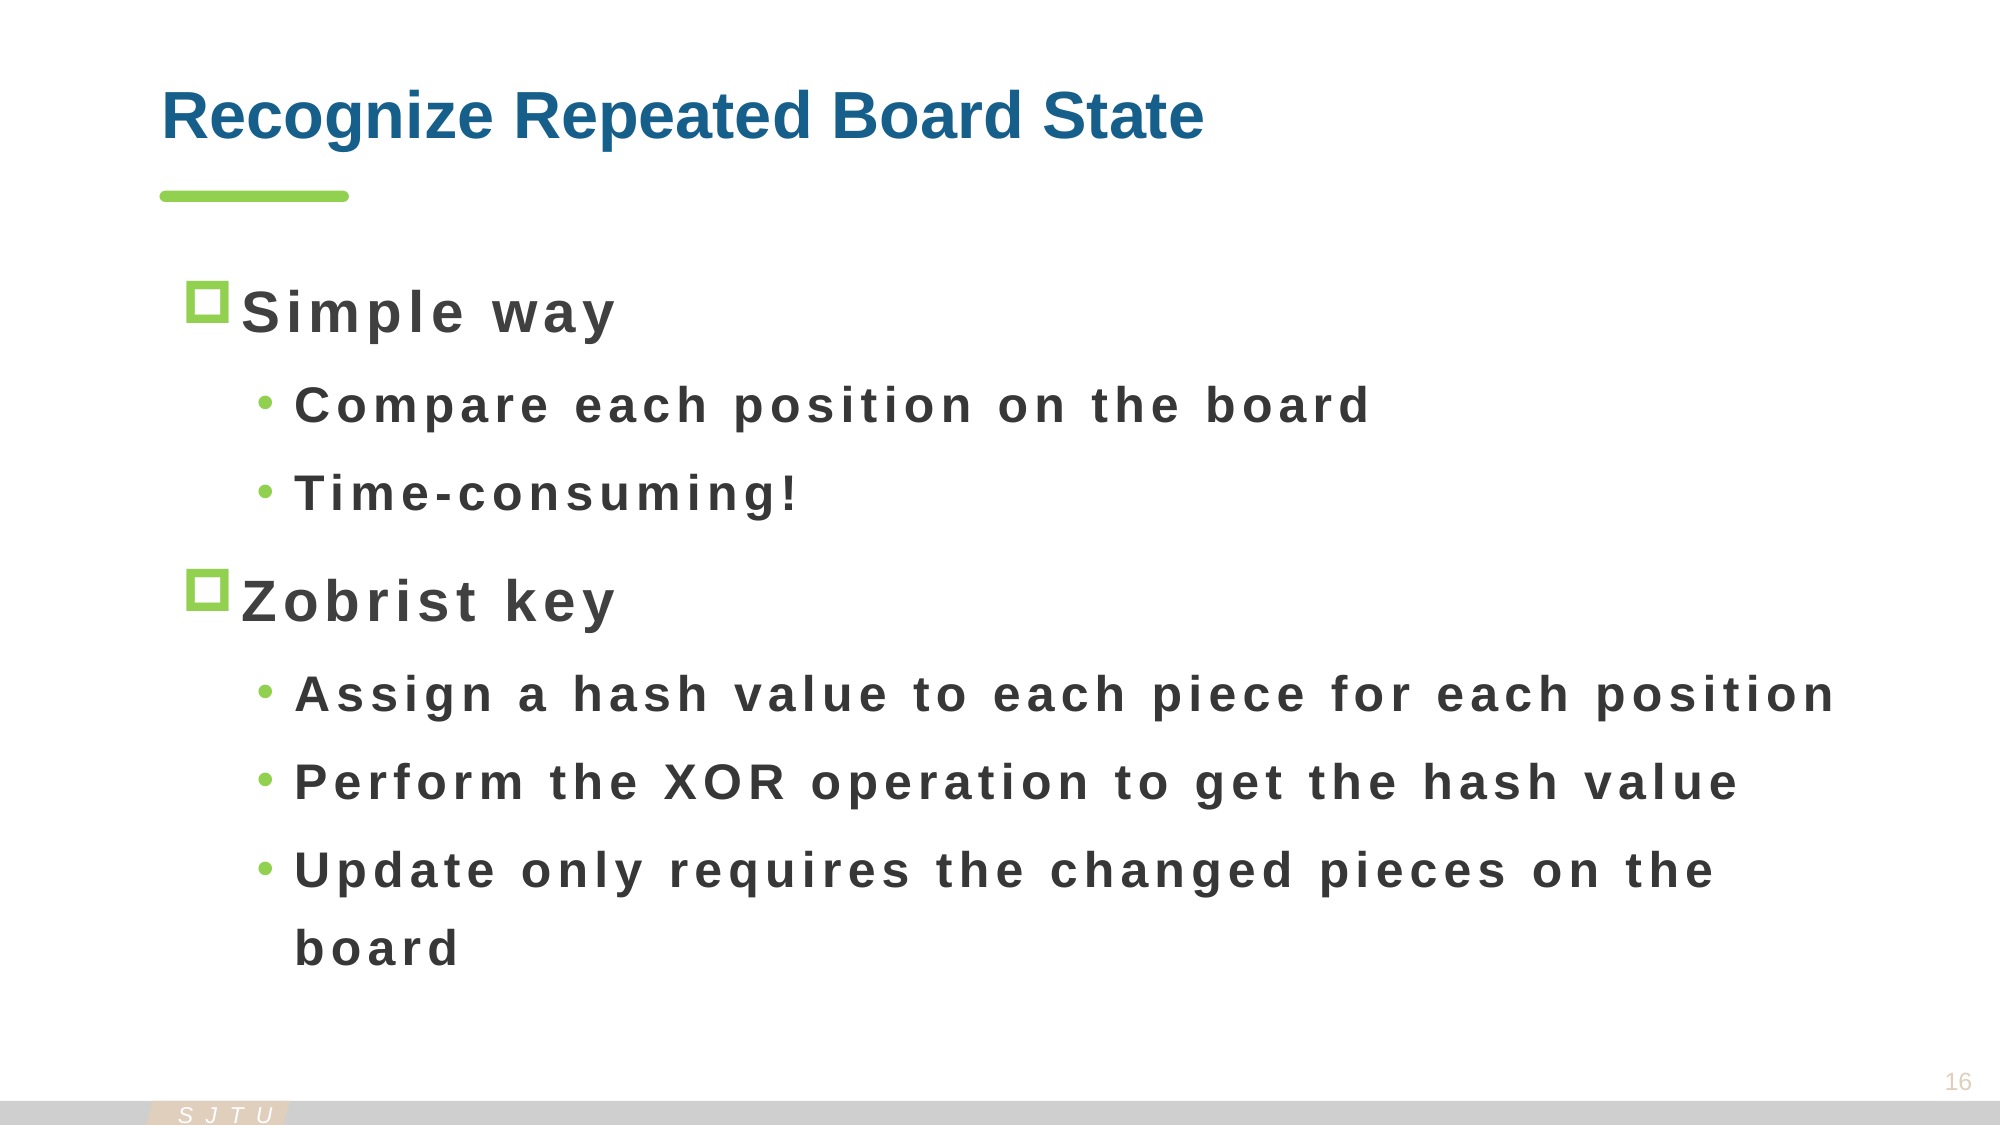

Recognize Repeated Board State
Simple way
Compare each position on the board
Time-consuming!
Zobrist key
Assign a hash value to each piece for each position
Perform the XOR operation to get the hash value
Update only requires the changed pieces on the board

16